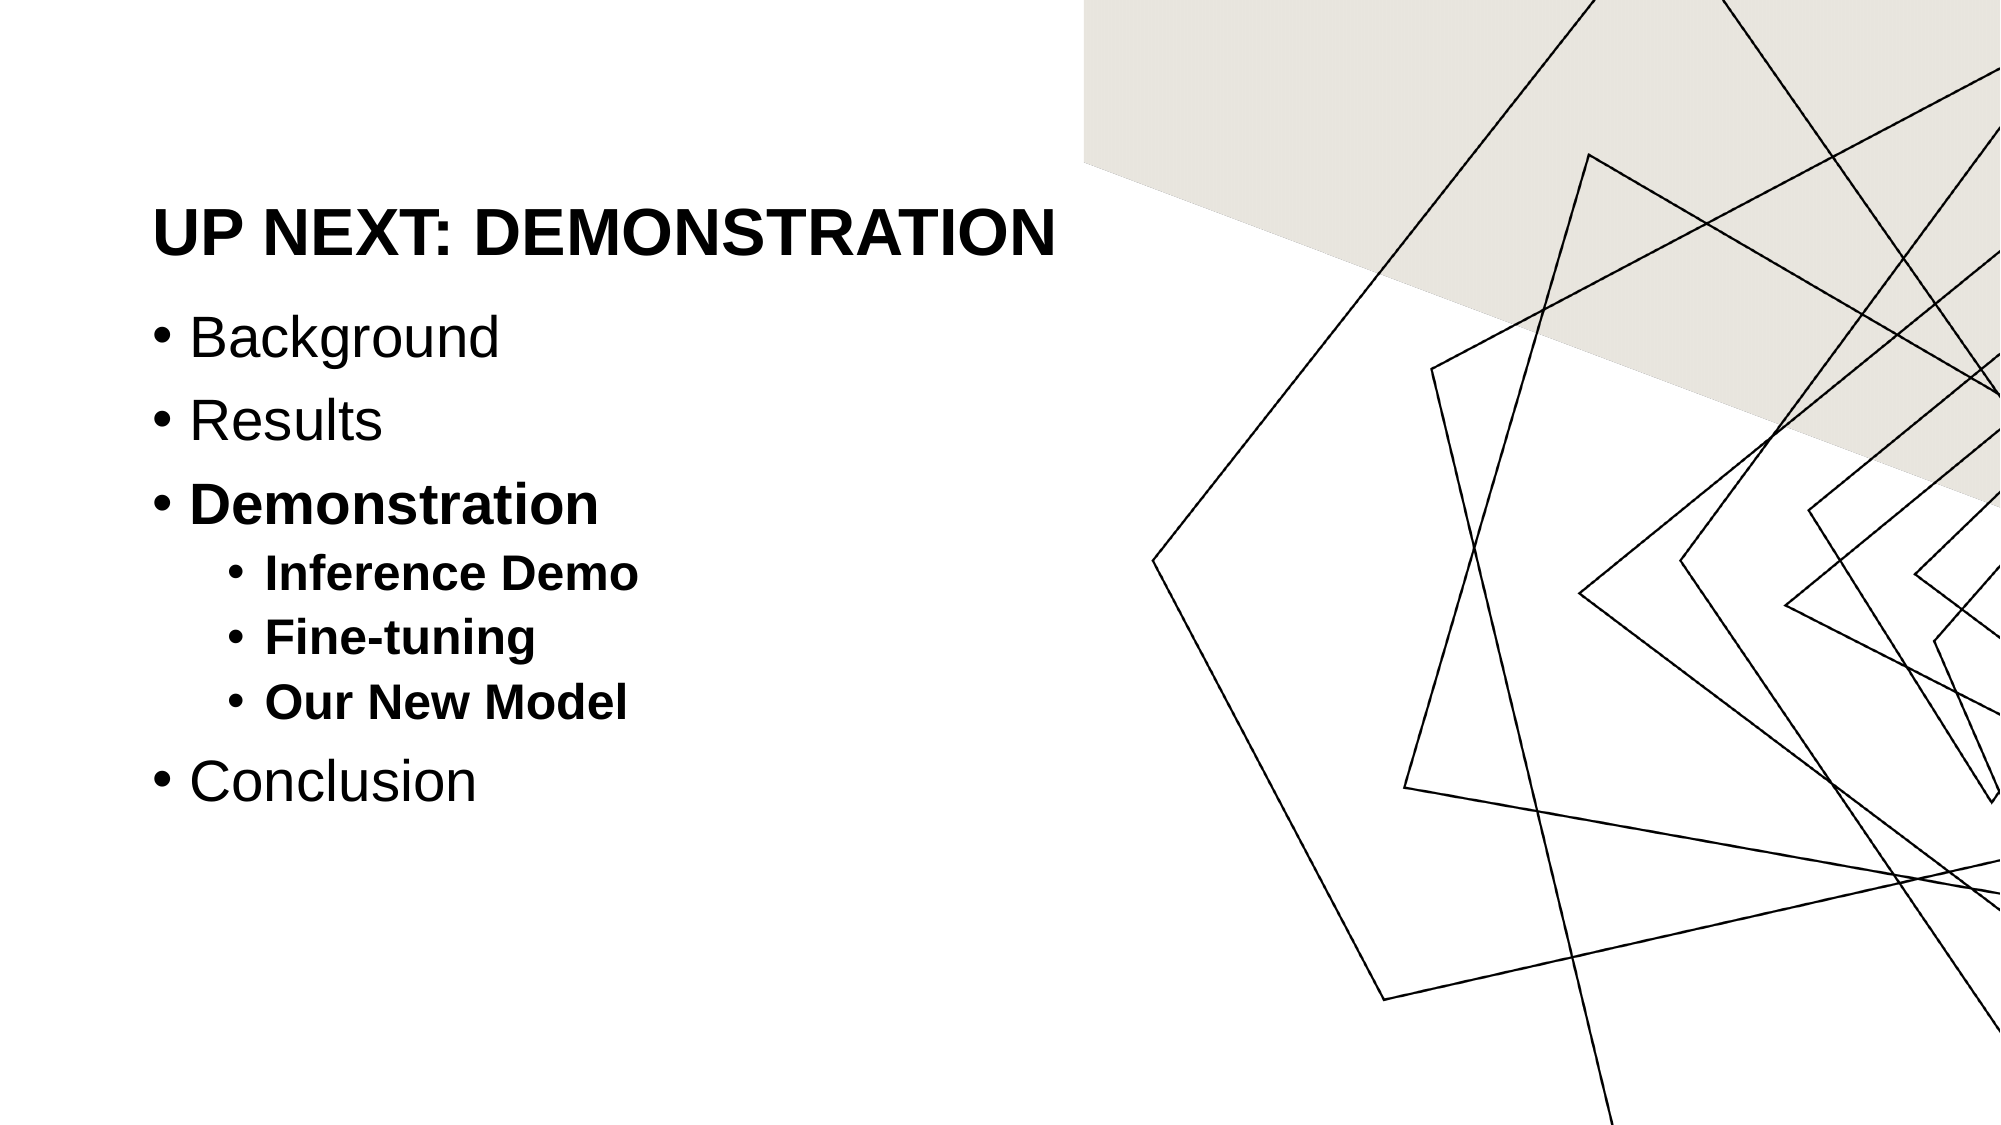

Up Next: Demonstration
Background
Results
Demonstration
Inference Demo
Fine-tuning
Our New Model
Conclusion